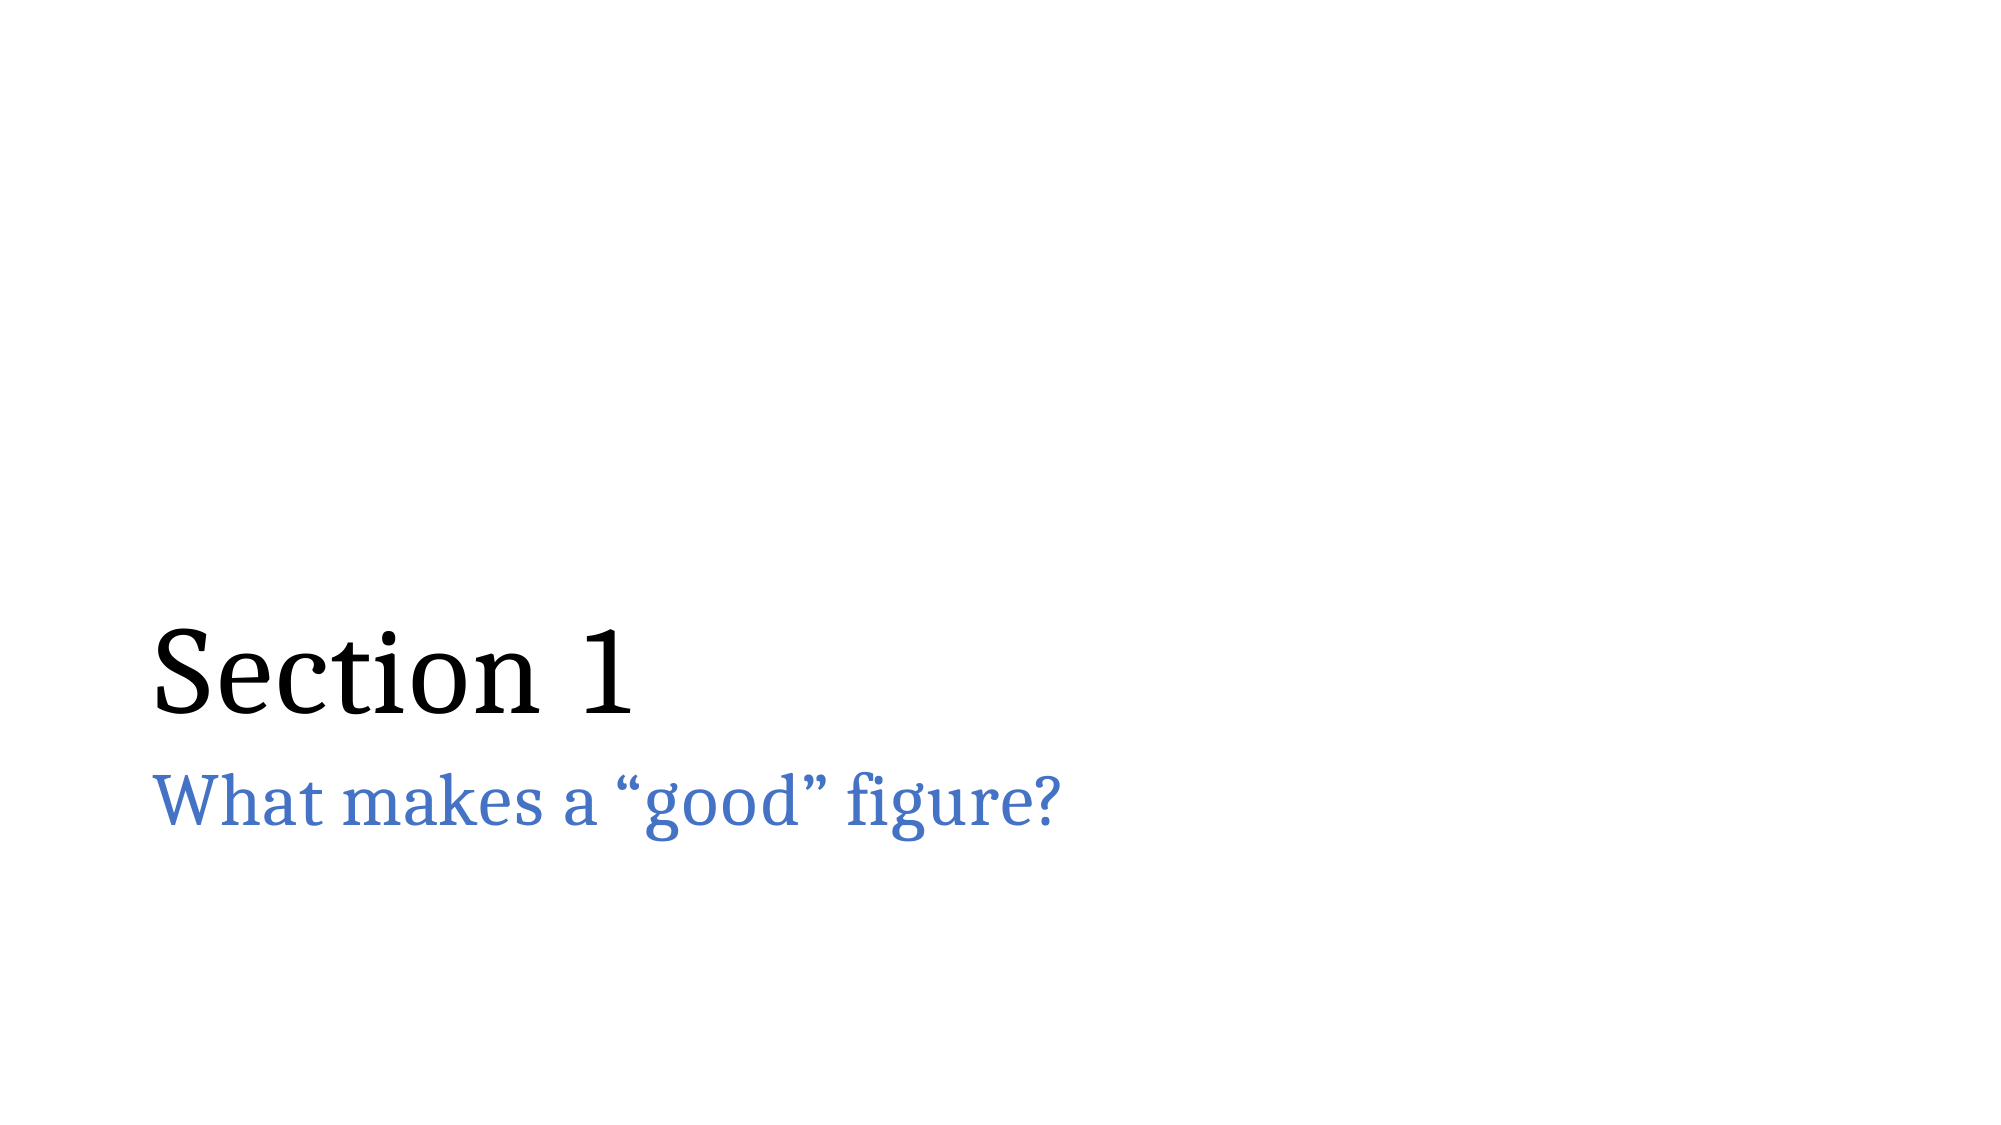

# Section 1
What makes a “good” figure?